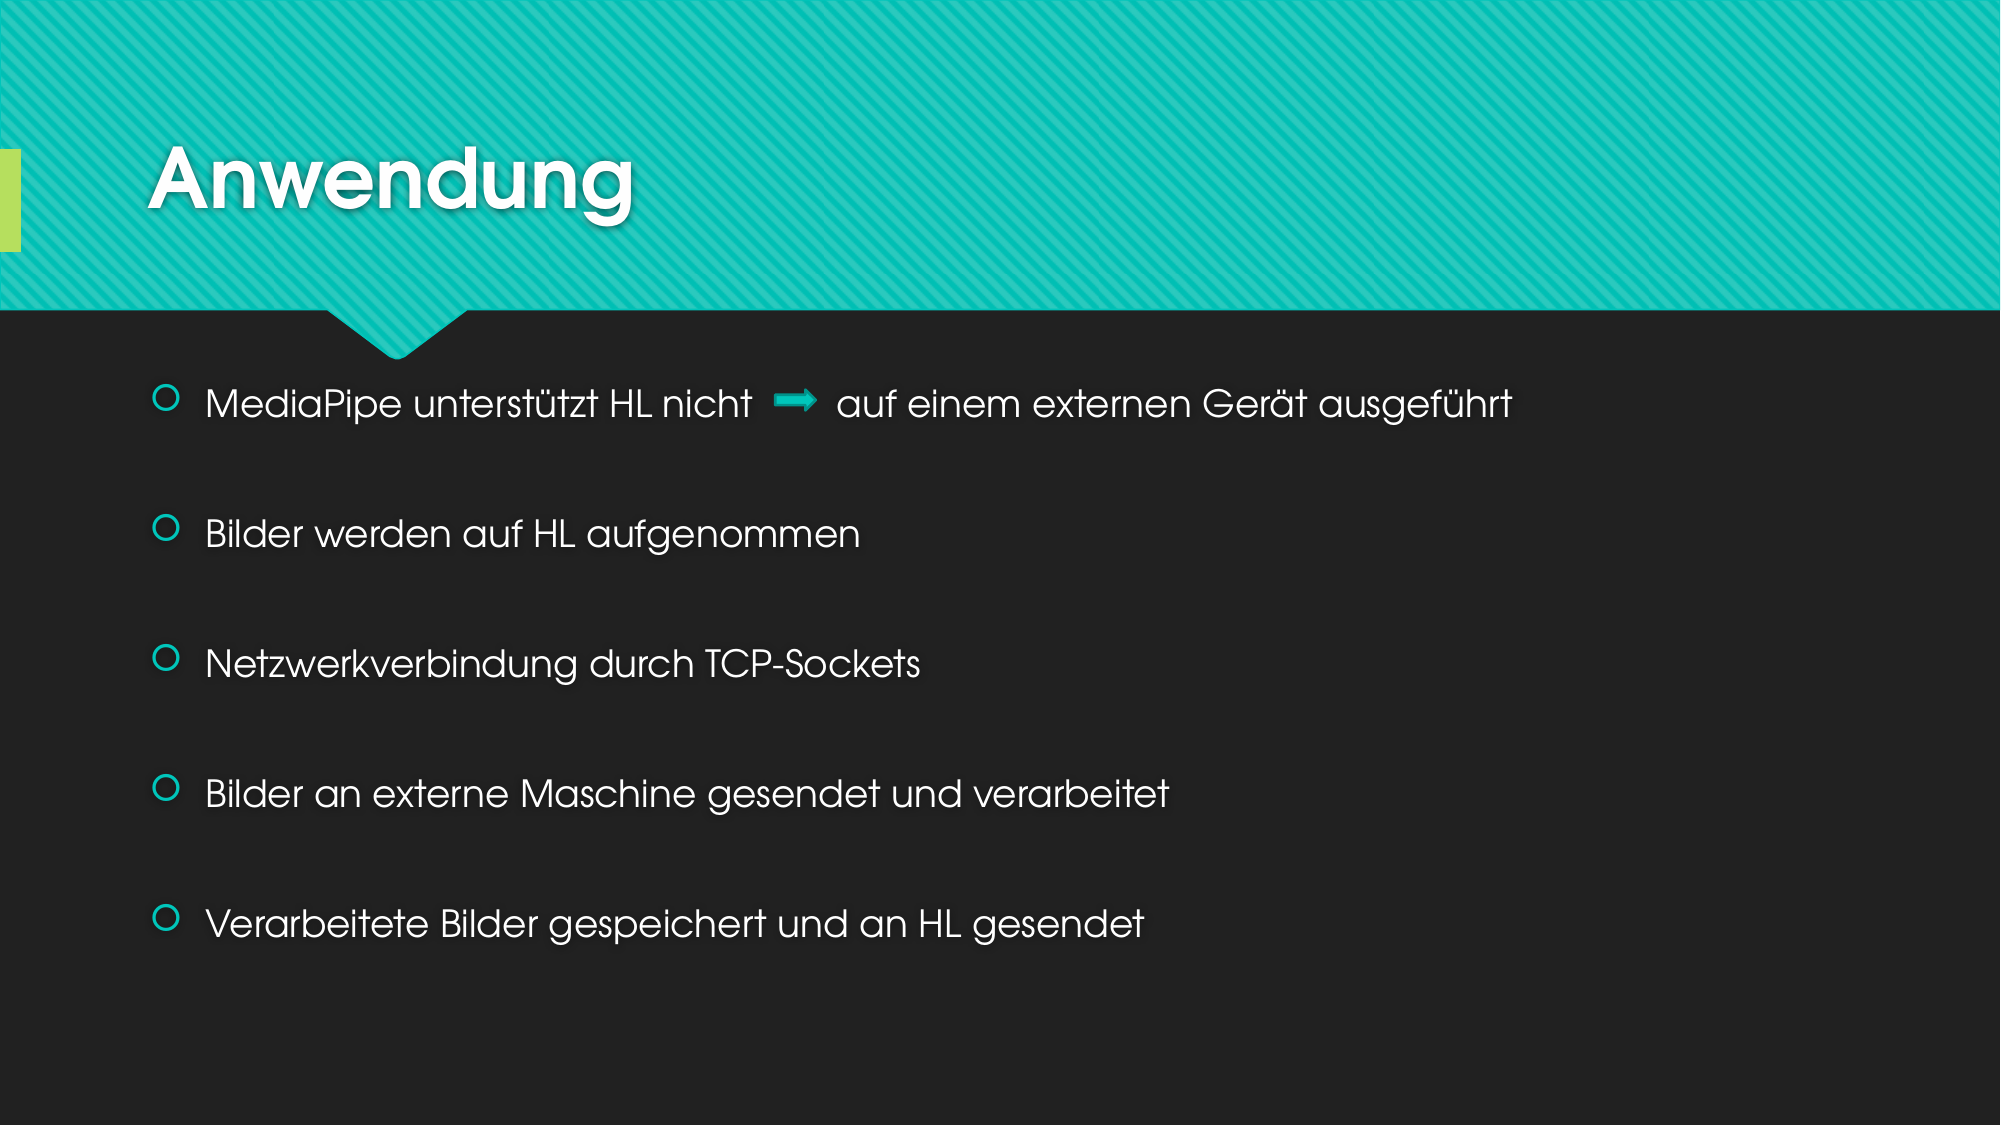

# Anwendung
MediaPipe unterstützt HL nicht        auf einem externen Gerät ausgeführt

Bilder werden auf HL aufgenommen

Netzwerkverbindung durch TCP-Sockets

Bilder an externe Maschine gesendet und verarbeitet

Verarbeitete Bilder gespeichert und an HL gesendet